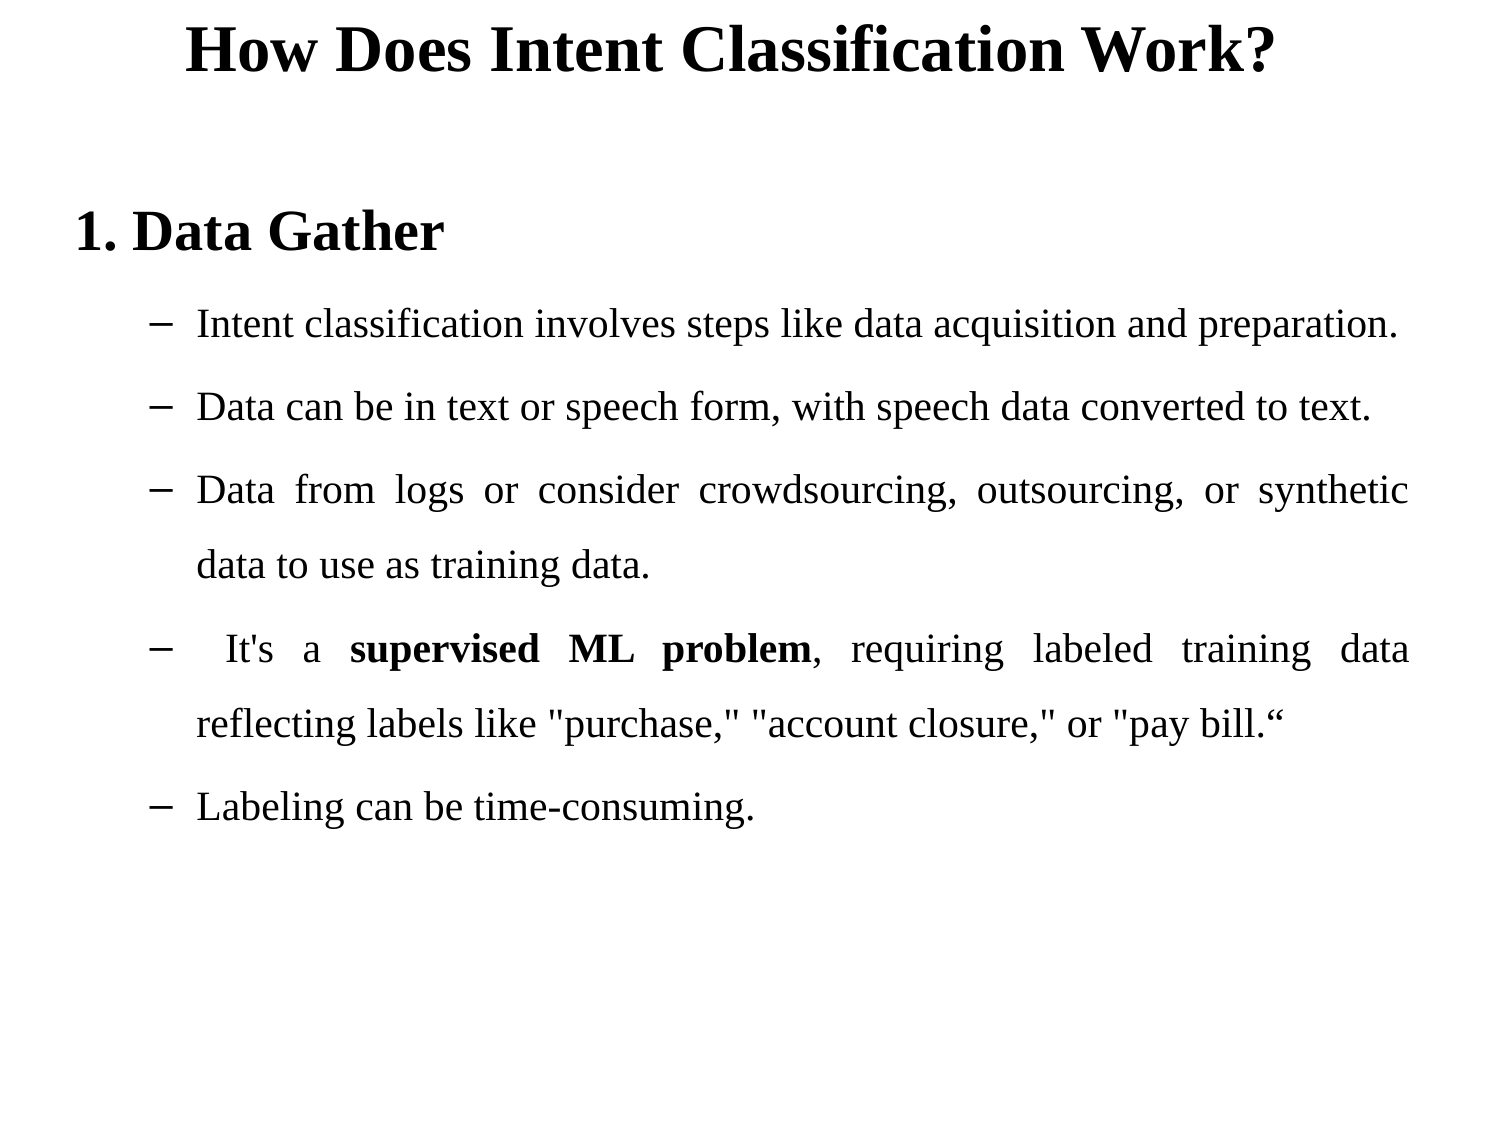

# How Does Intent Classification Work?
1. Data Gather
Intent classification involves steps like data acquisition and preparation.
Data can be in text or speech form, with speech data converted to text.
Data from logs or consider crowdsourcing, outsourcing, or synthetic data to use as training data.
 It's a supervised ML problem, requiring labeled training data reflecting labels like "purchase," "account closure," or "pay bill.“
Labeling can be time-consuming.